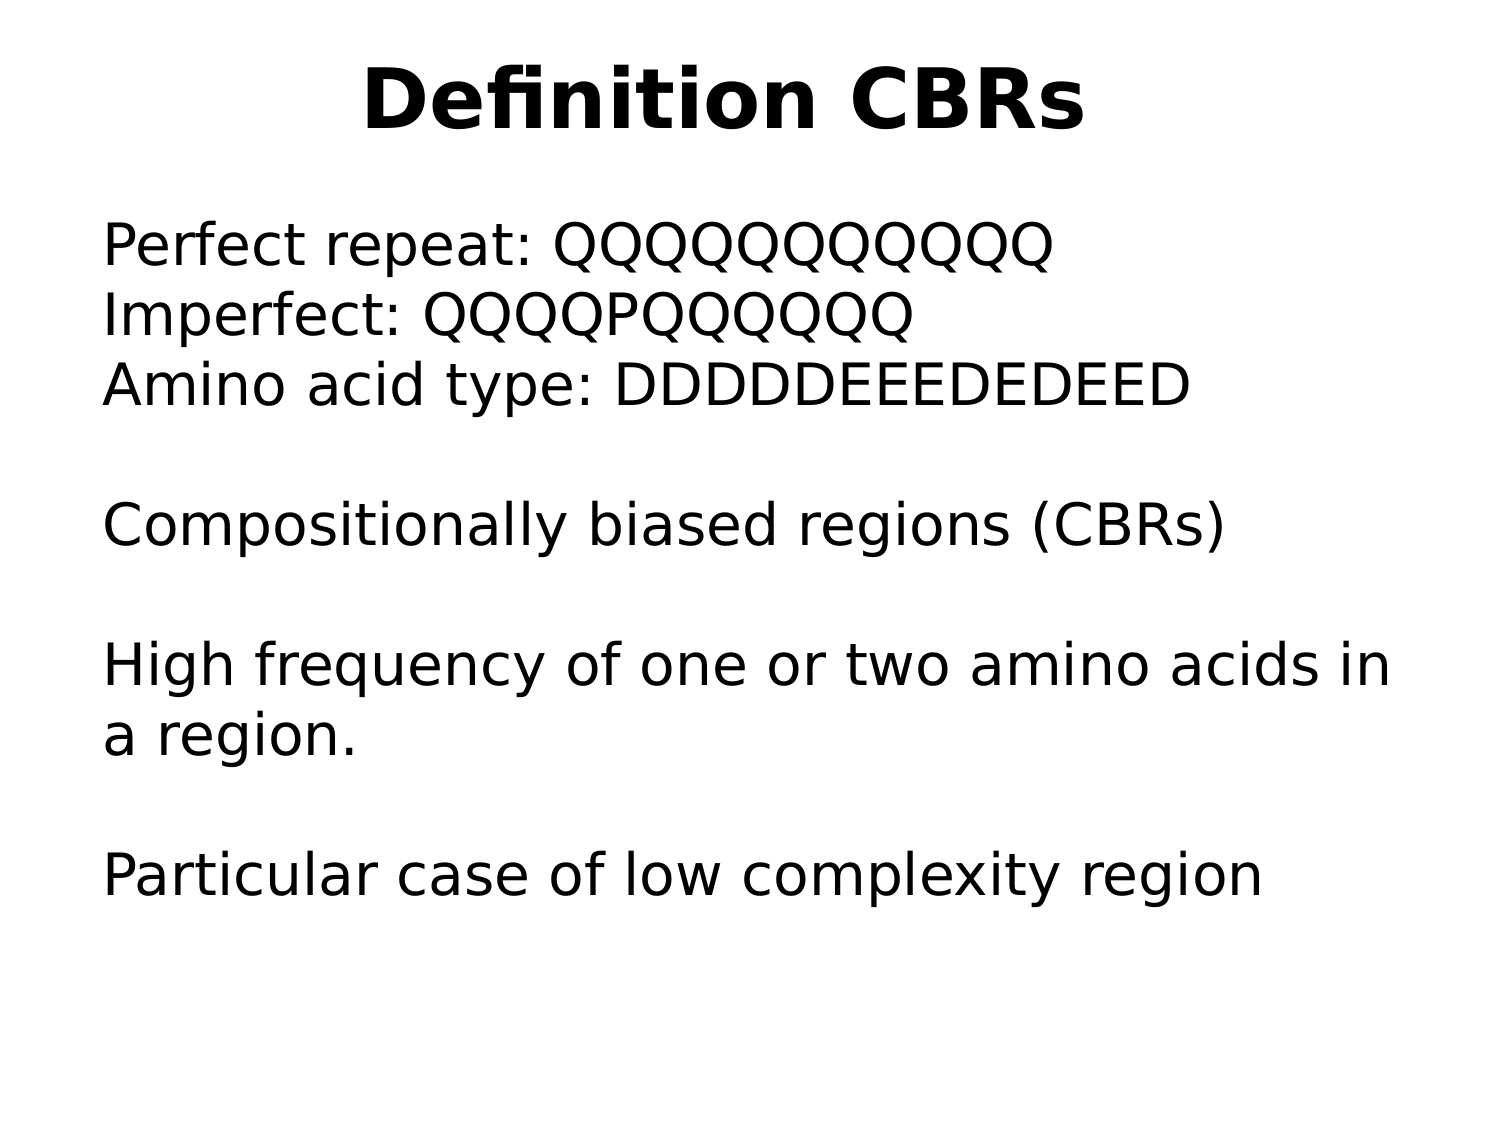

Definition CBRs
Perfect repeat: QQQQQQQQQQQ
Imperfect: QQQQPQQQQQQ
Amino acid type: DDDDDEEEDEDEED

Compositionally biased regions (CBRs)

High frequency of one or two amino acids in a region.

Particular case of low complexity region